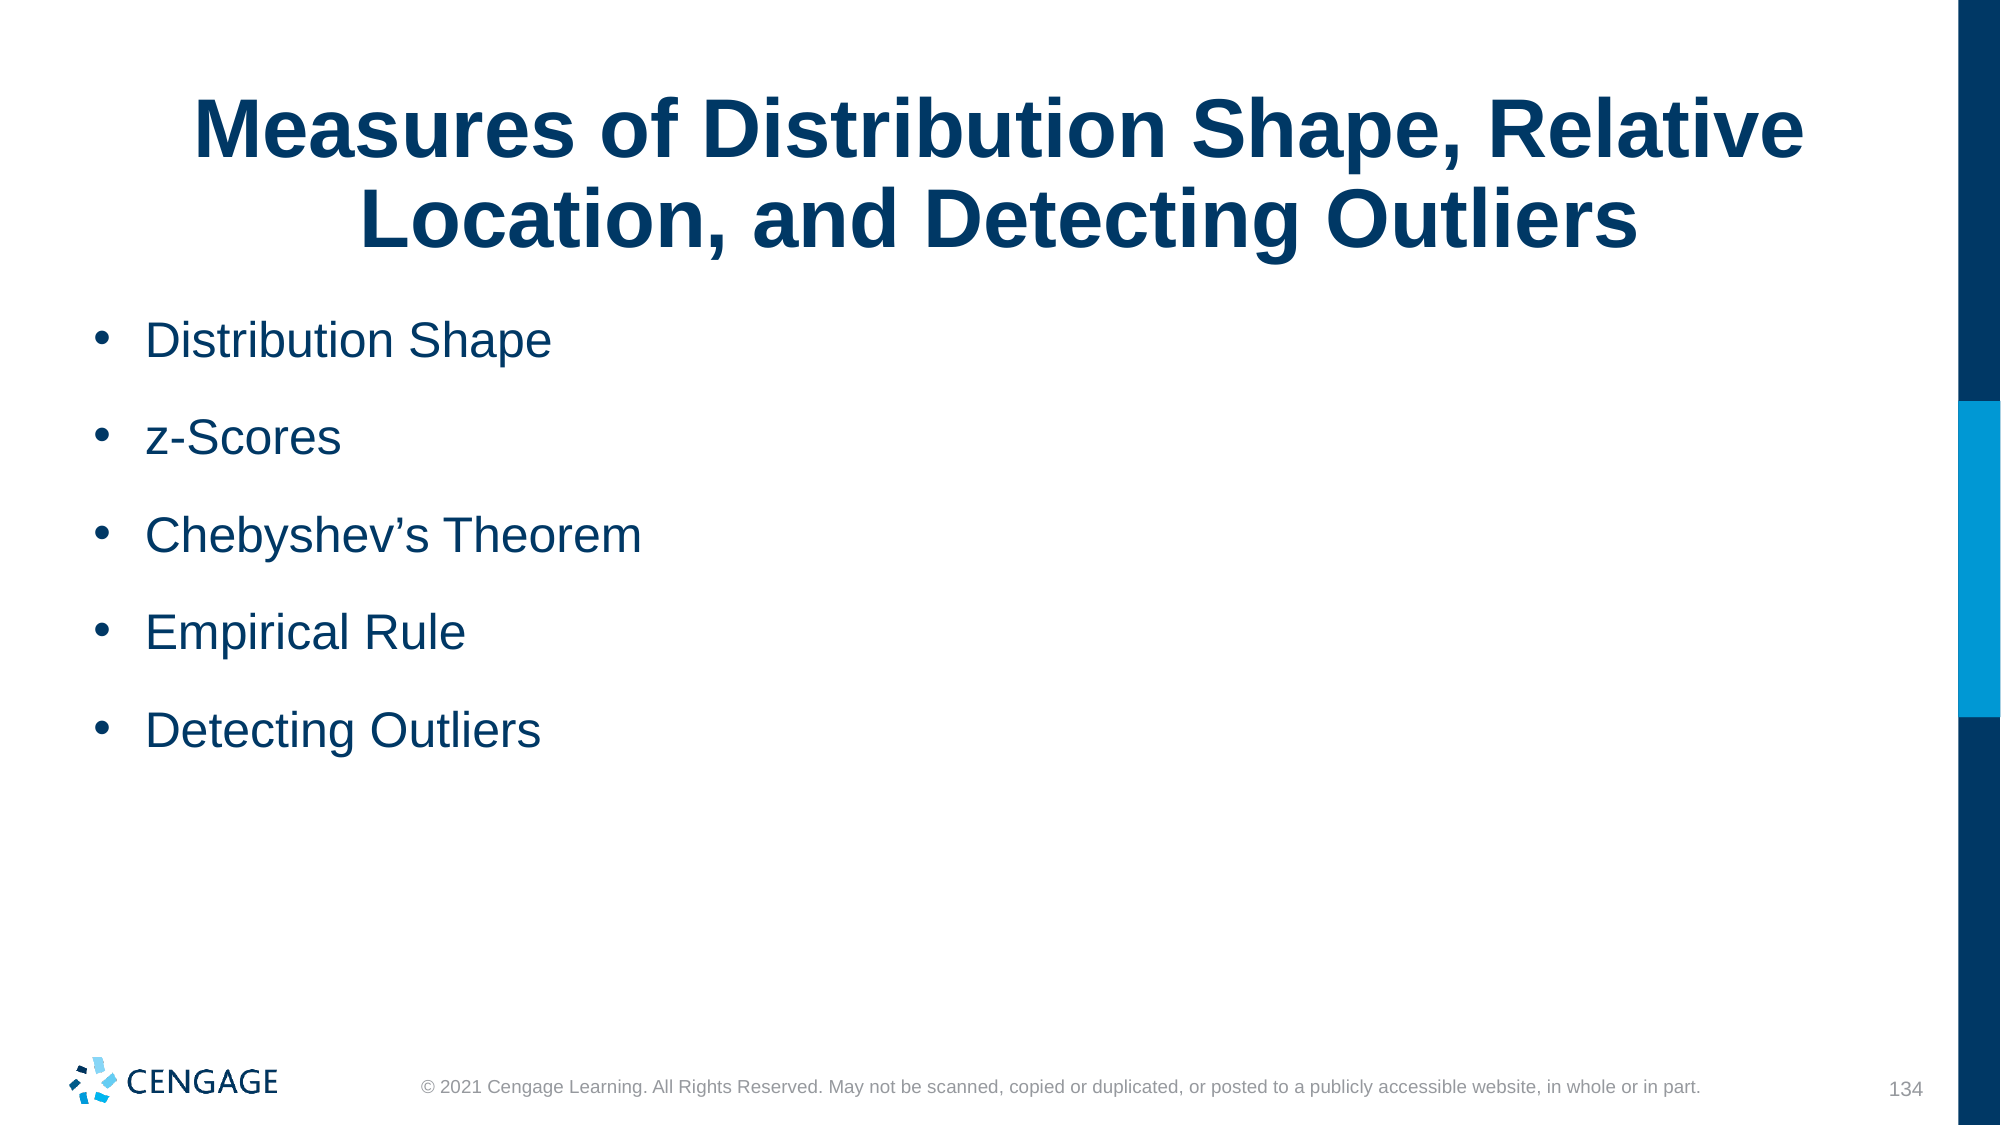

# Measures of Distribution Shape, Relative Location, and Detecting Outliers
 Distribution Shape
 z-Scores
 Chebyshev’s Theorem
 Empirical Rule
 Detecting Outliers